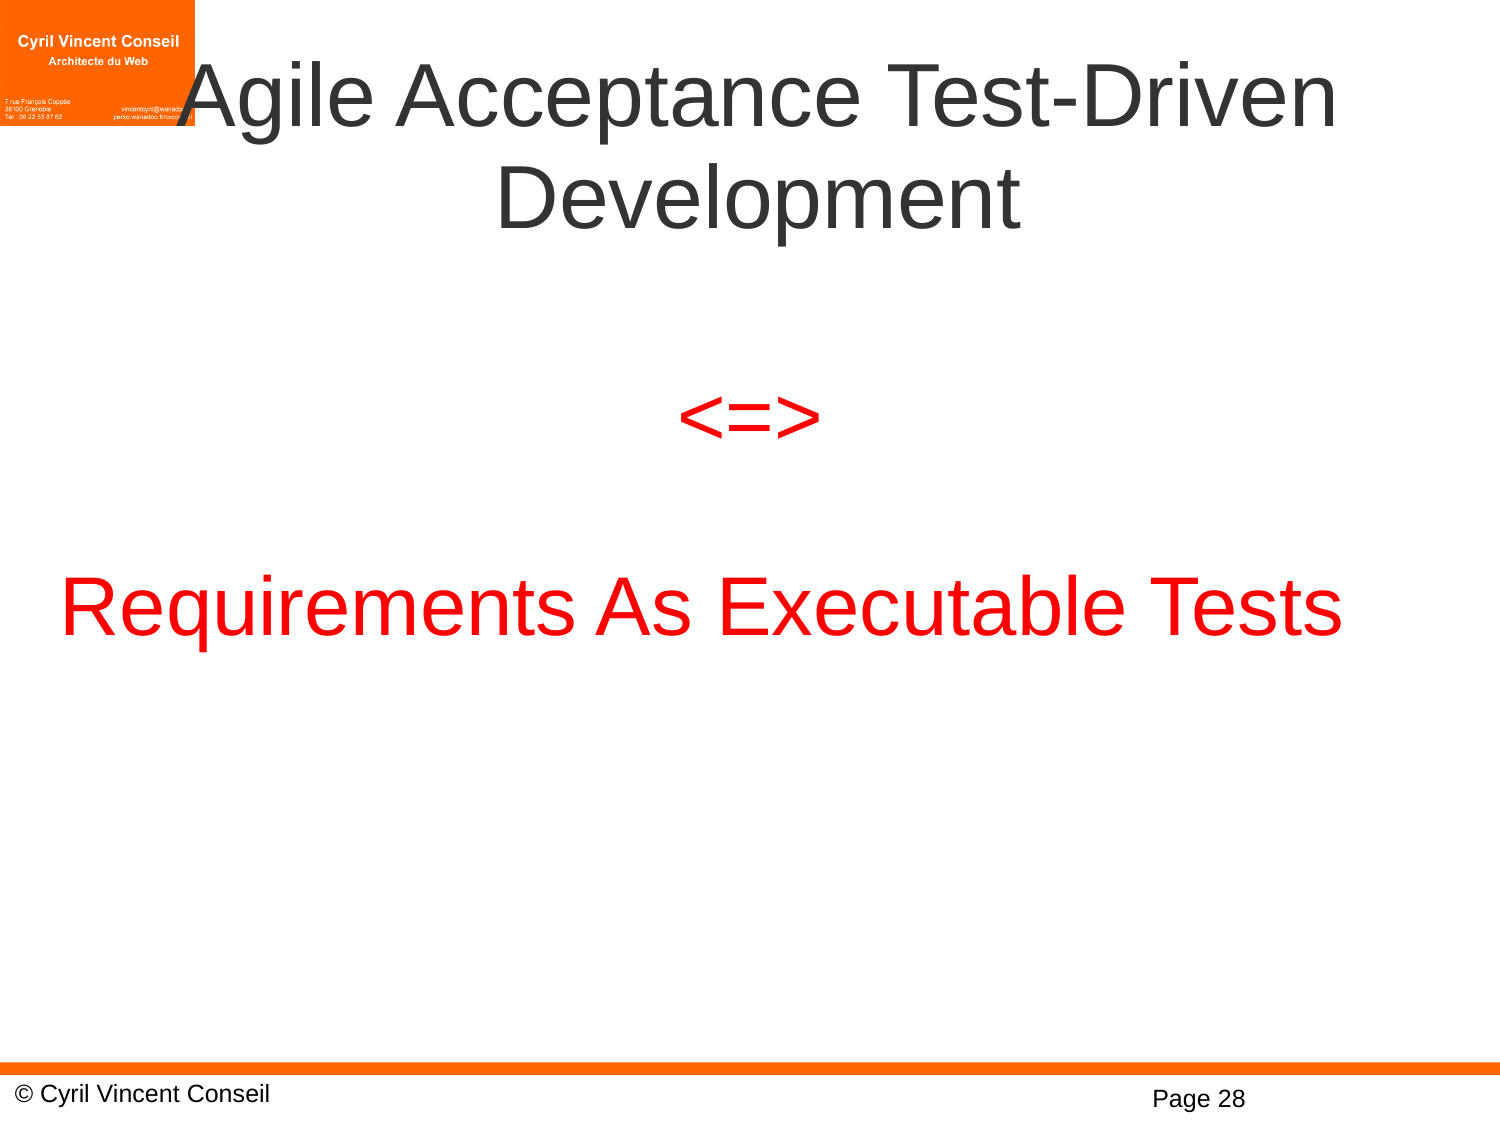

# Agile Acceptance Test-Driven Development

<=>
 Requirements As Executable Tests